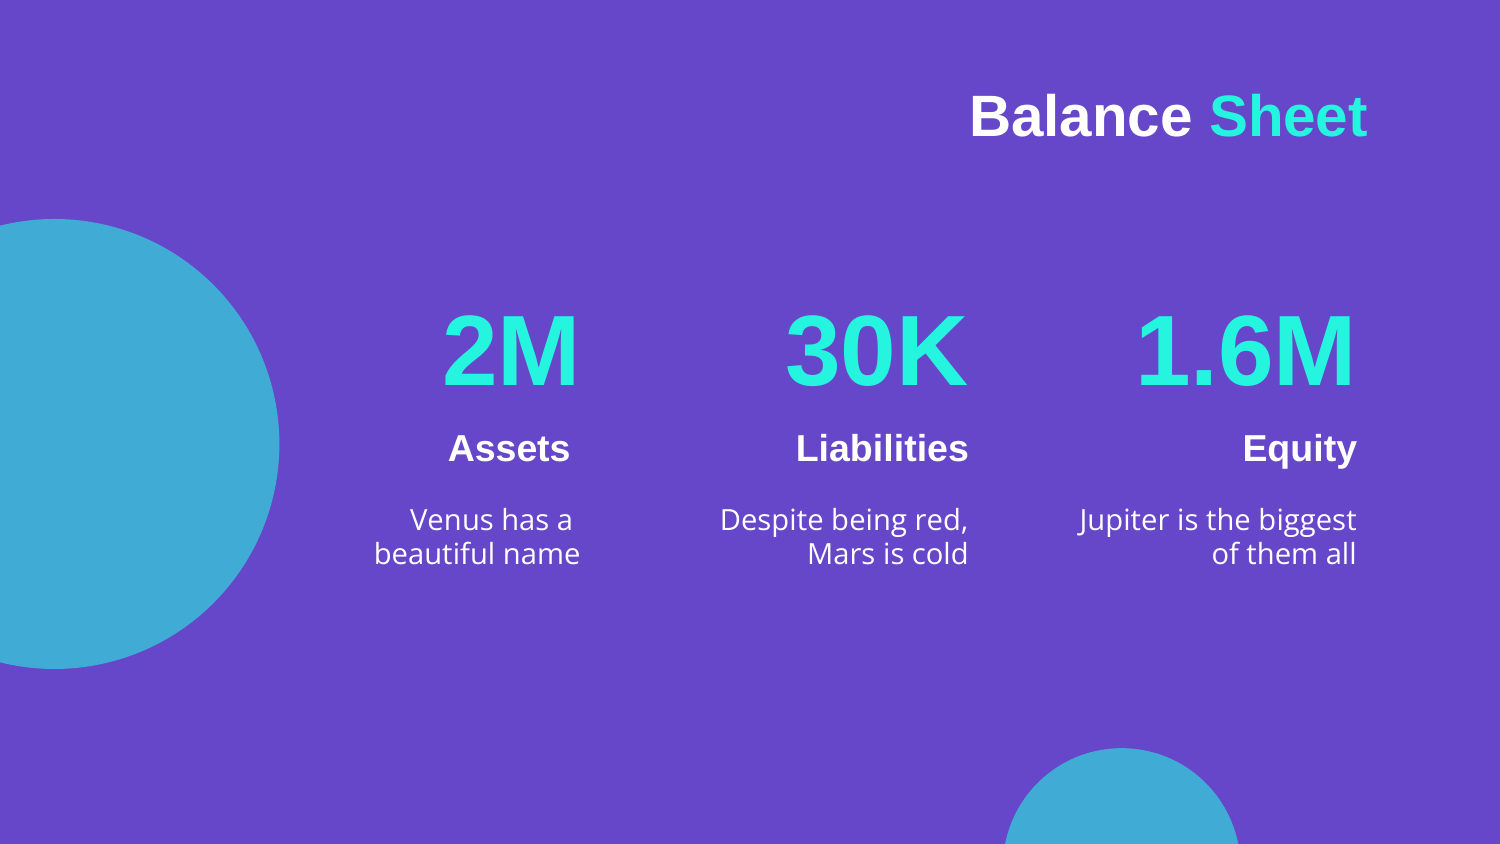

# Balance Sheet
2M
30K
1.6M
Assets
Liabilities
Equity
Venus has a
beautiful name
Despite being red, Mars is cold
Jupiter is the biggest of them all